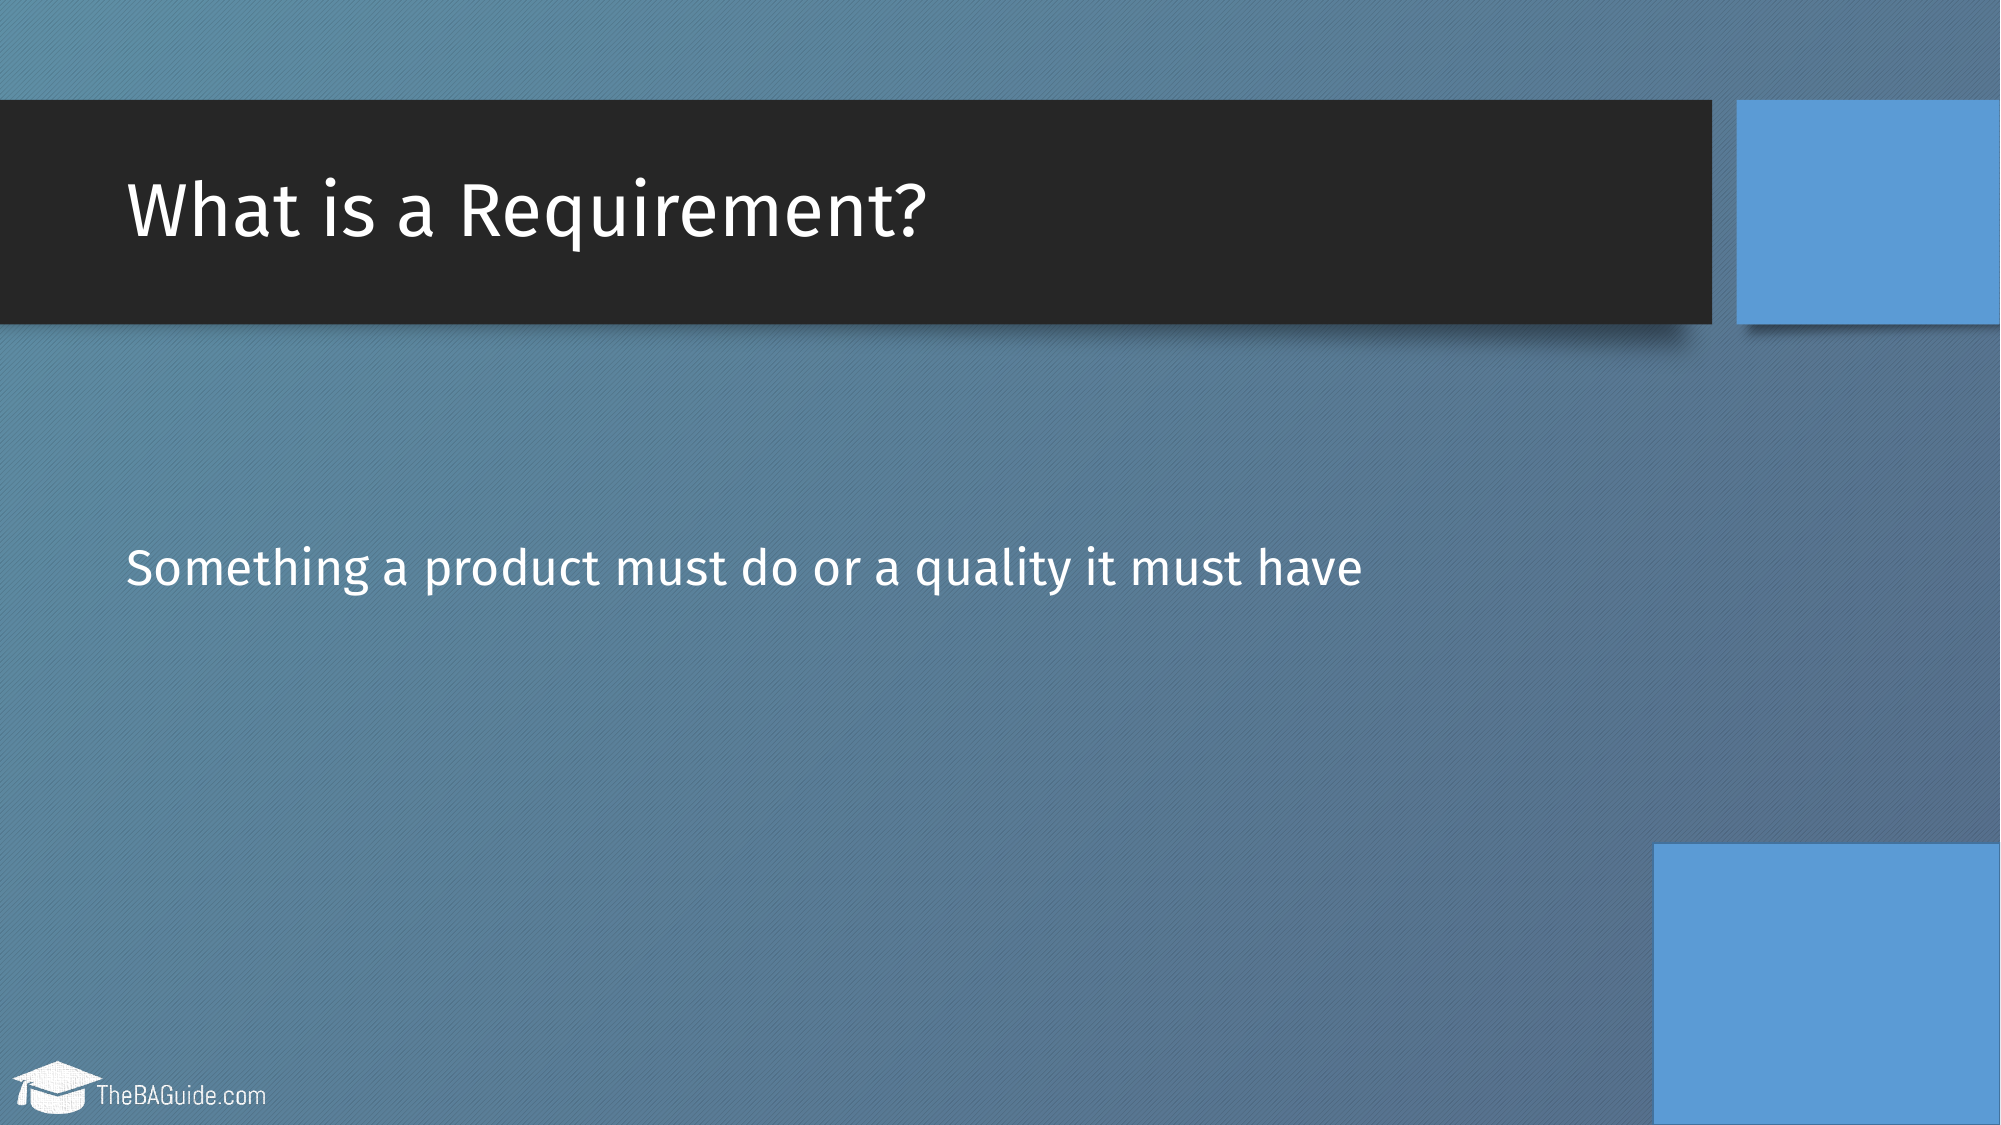

# What is a Requirement?

Something a product must do or a quality it must have